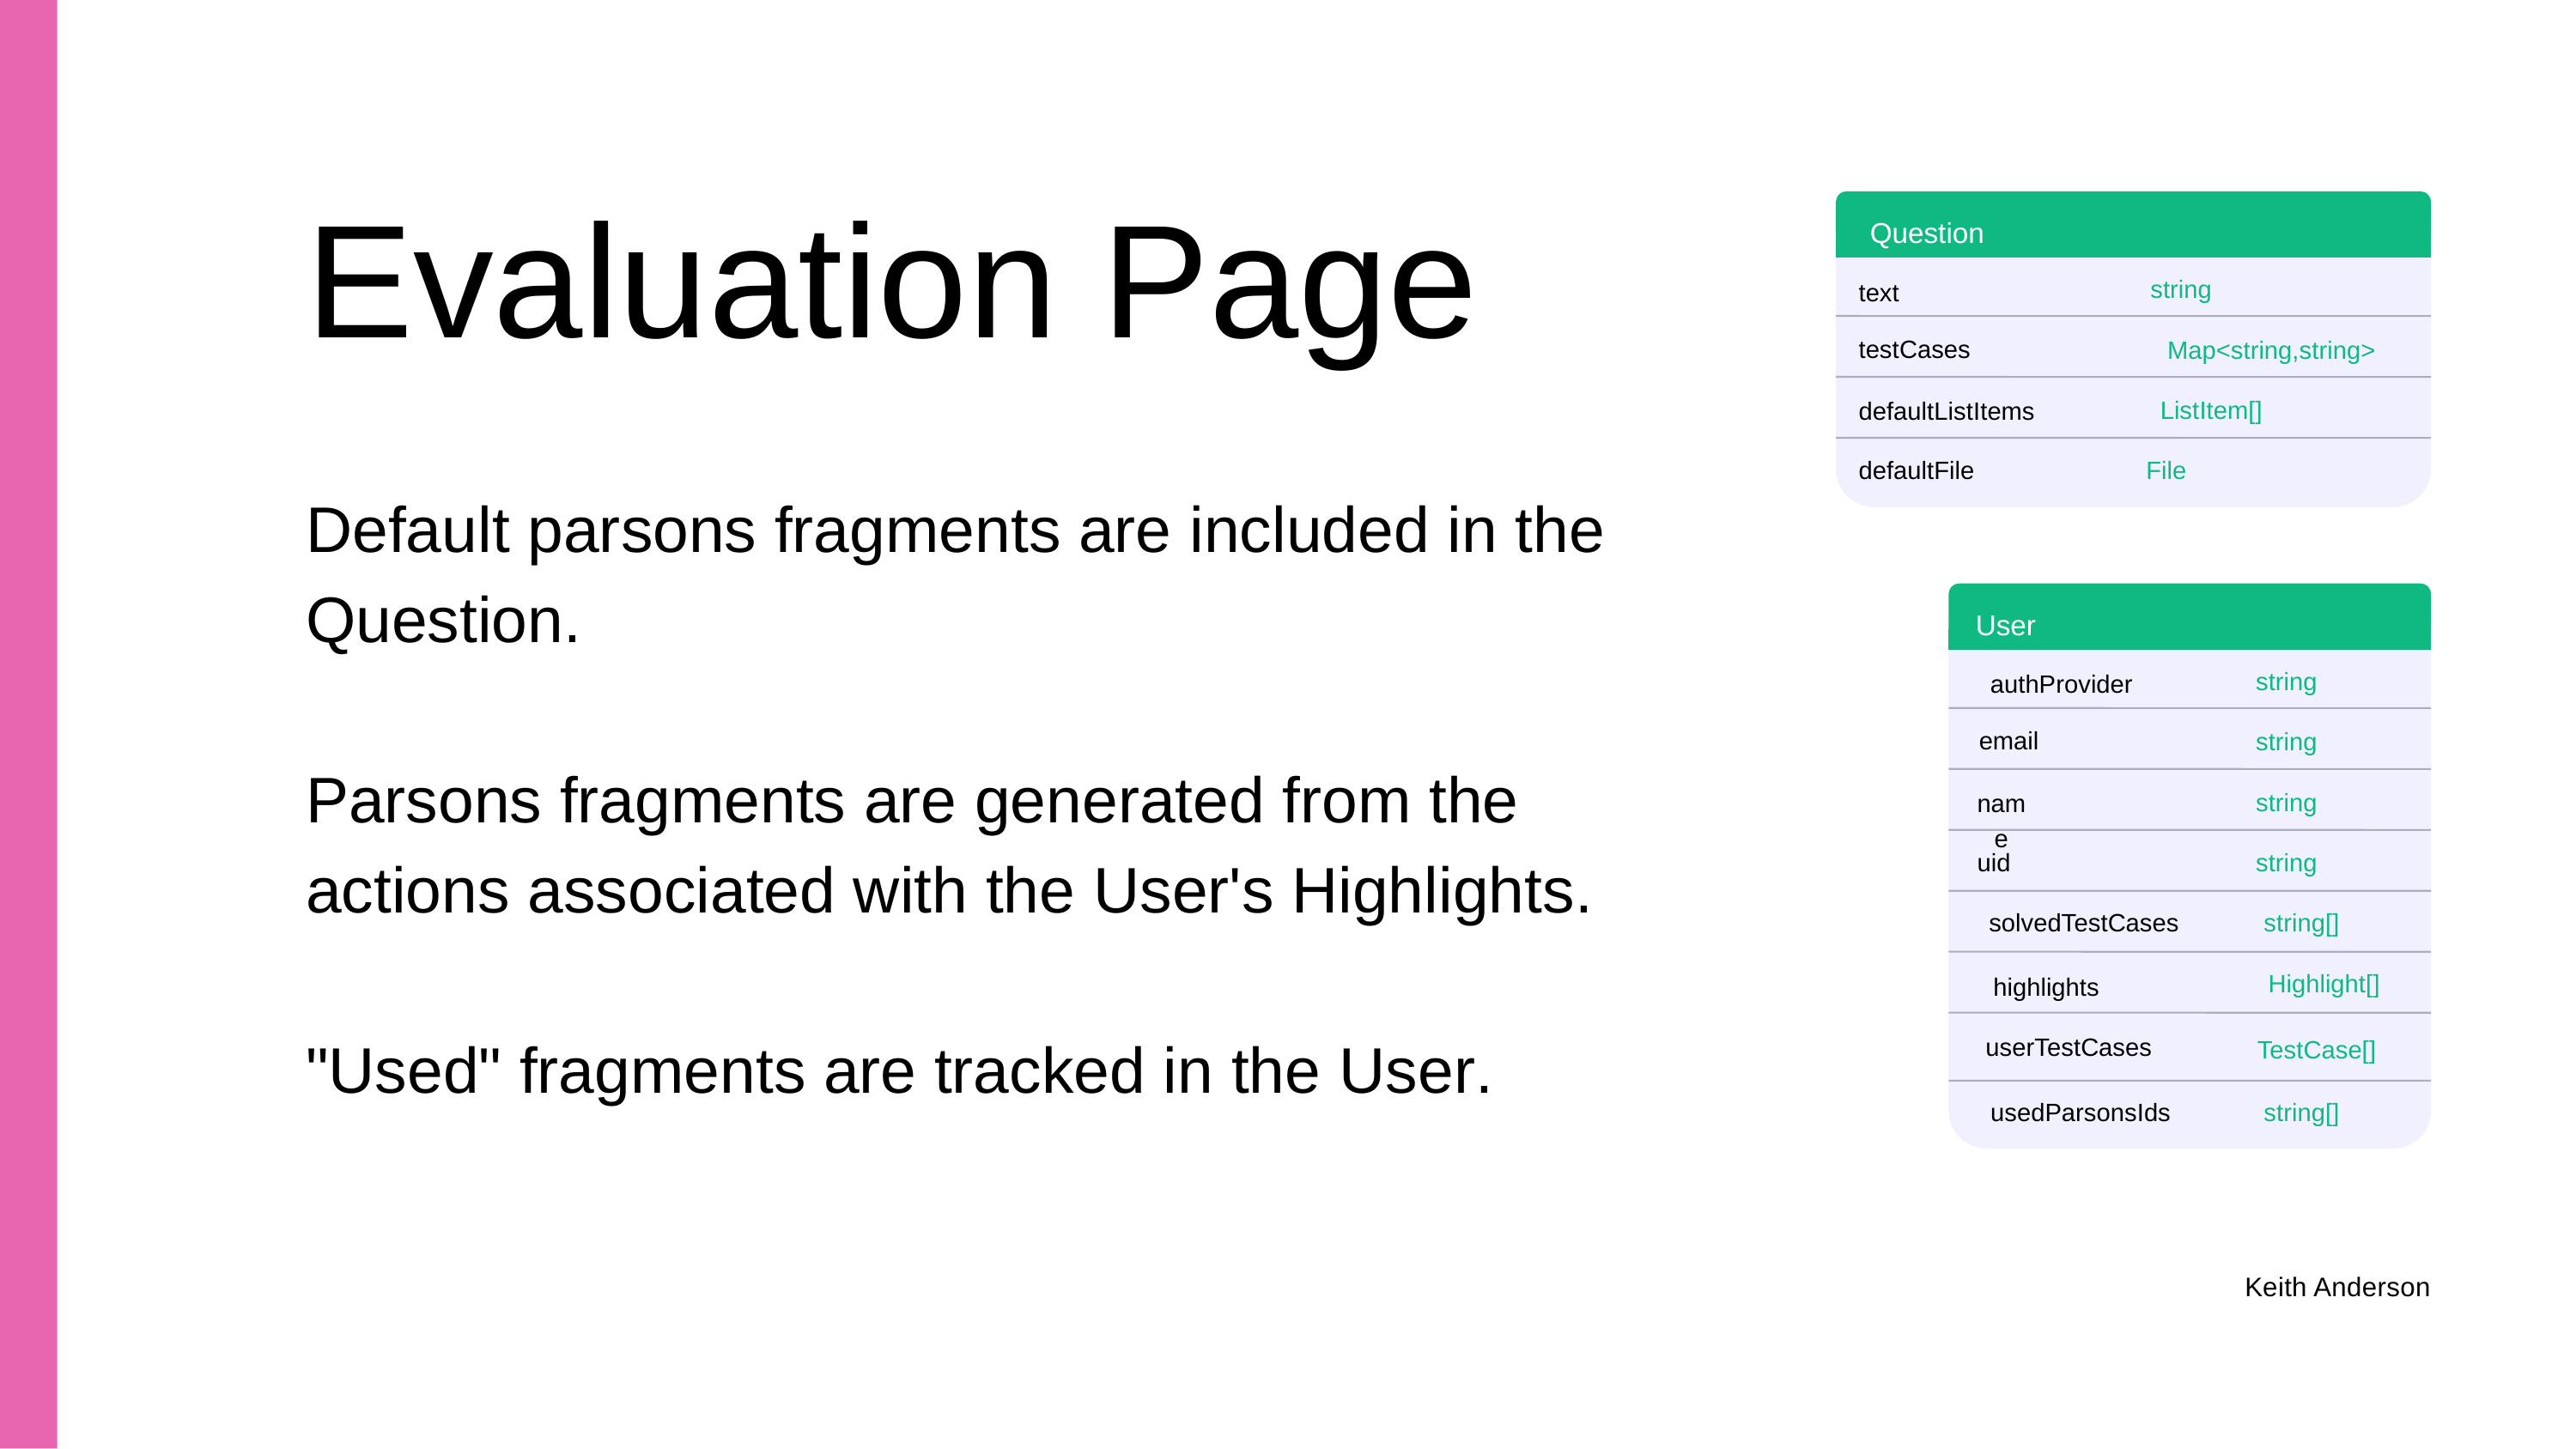

Evaluation Page

Question

string
text

testCases
Map<string,string>

ListItem[]
defaultListItems

defaultFile
File
Default parsons fragments are included in the Question.

Parsons fragments are generated from the actions associated with the User's Highlights.

"Used" fragments are tracked in the User.

User

string
authProvider

email
string

string
name

uid
string

solvedTestCases
string[]

Highlight[]
highlights

userTestCases
TestCase[]

usedParsonsIds
string[]
Keith Anderson